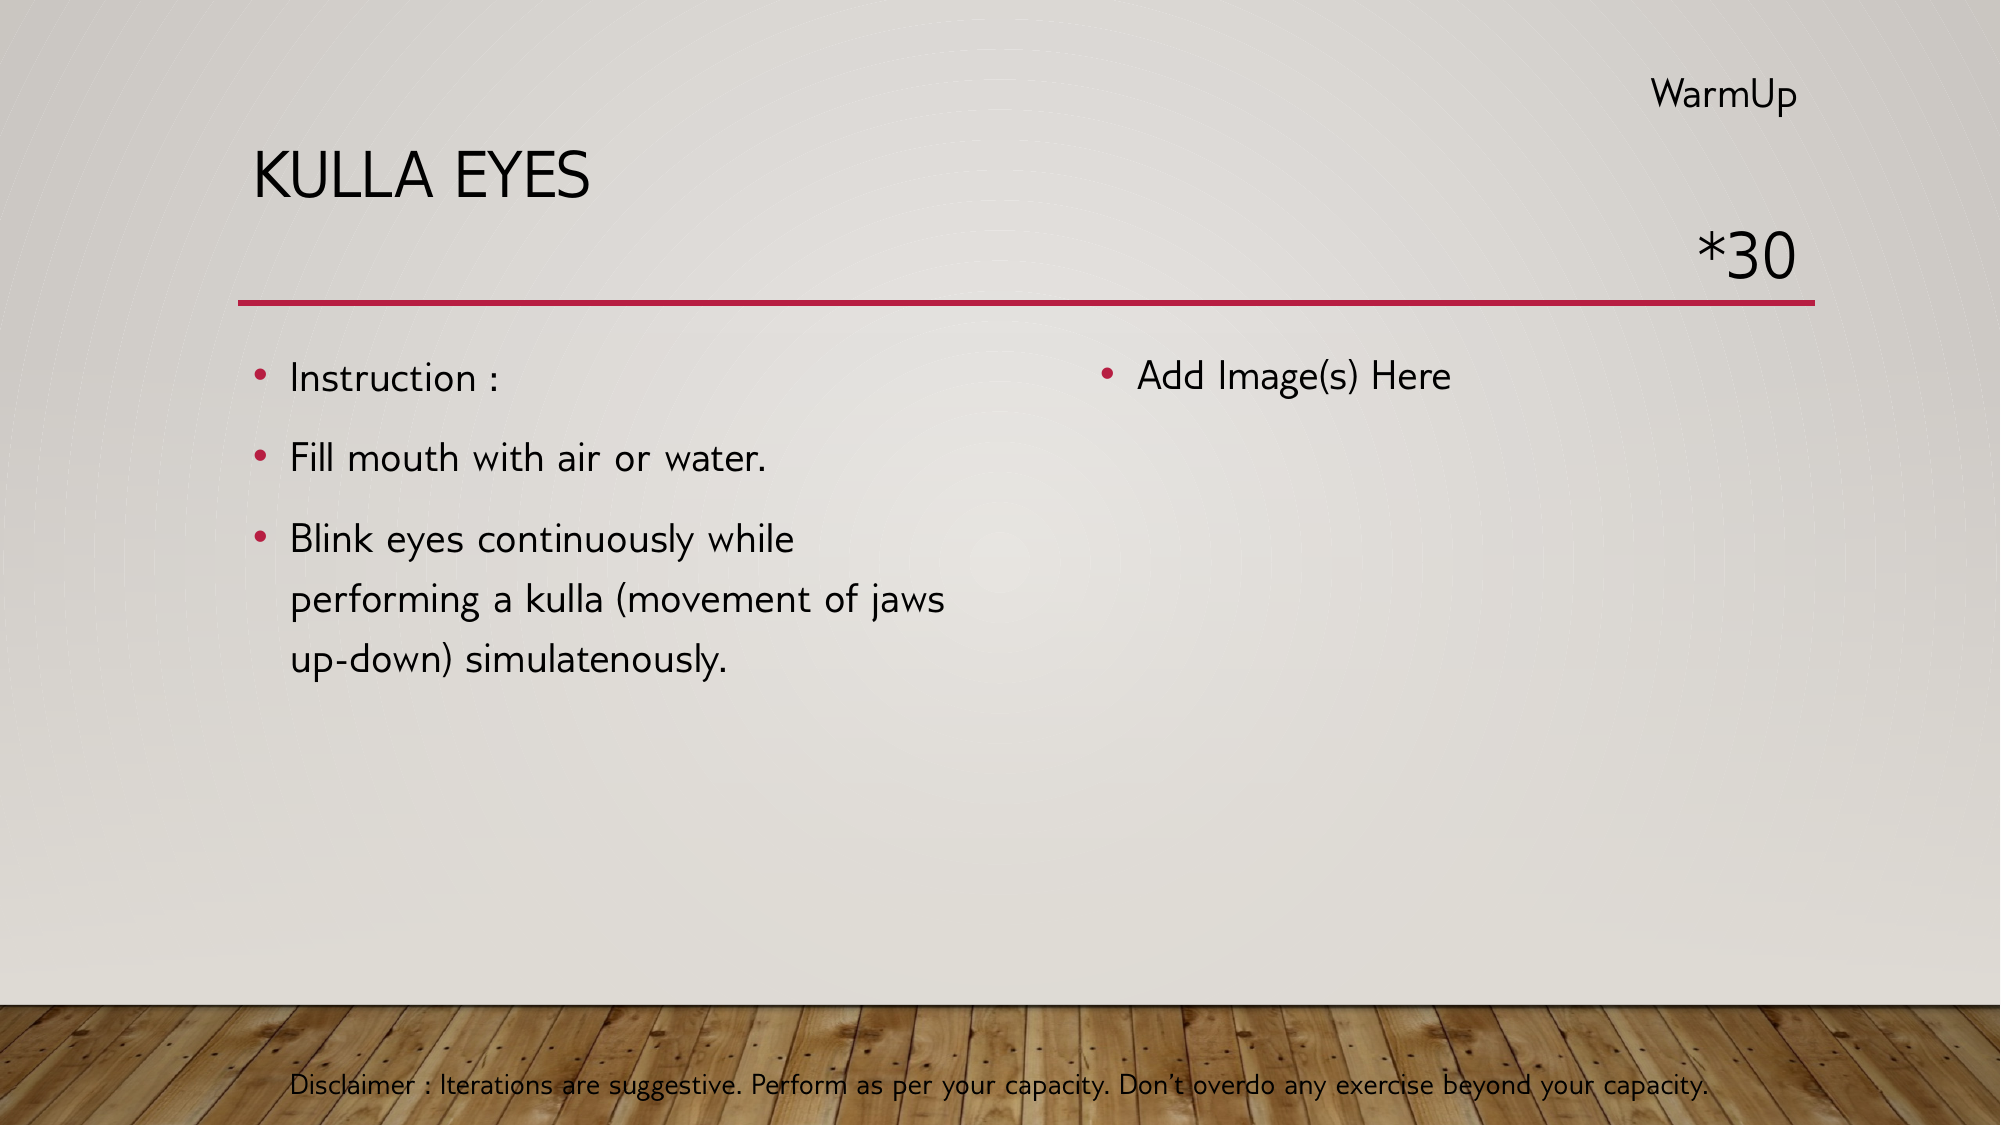

WarmUp
# Kulla Eyes
*30
Add Image(s) Here

Instruction :
Fill mouth with air or water.
Blink eyes continuously while performing a kulla (movement of jaws up-down) simulatenously.
Disclaimer : Iterations are suggestive. Perform as per your capacity. Don’t overdo any exercise beyond your capacity.